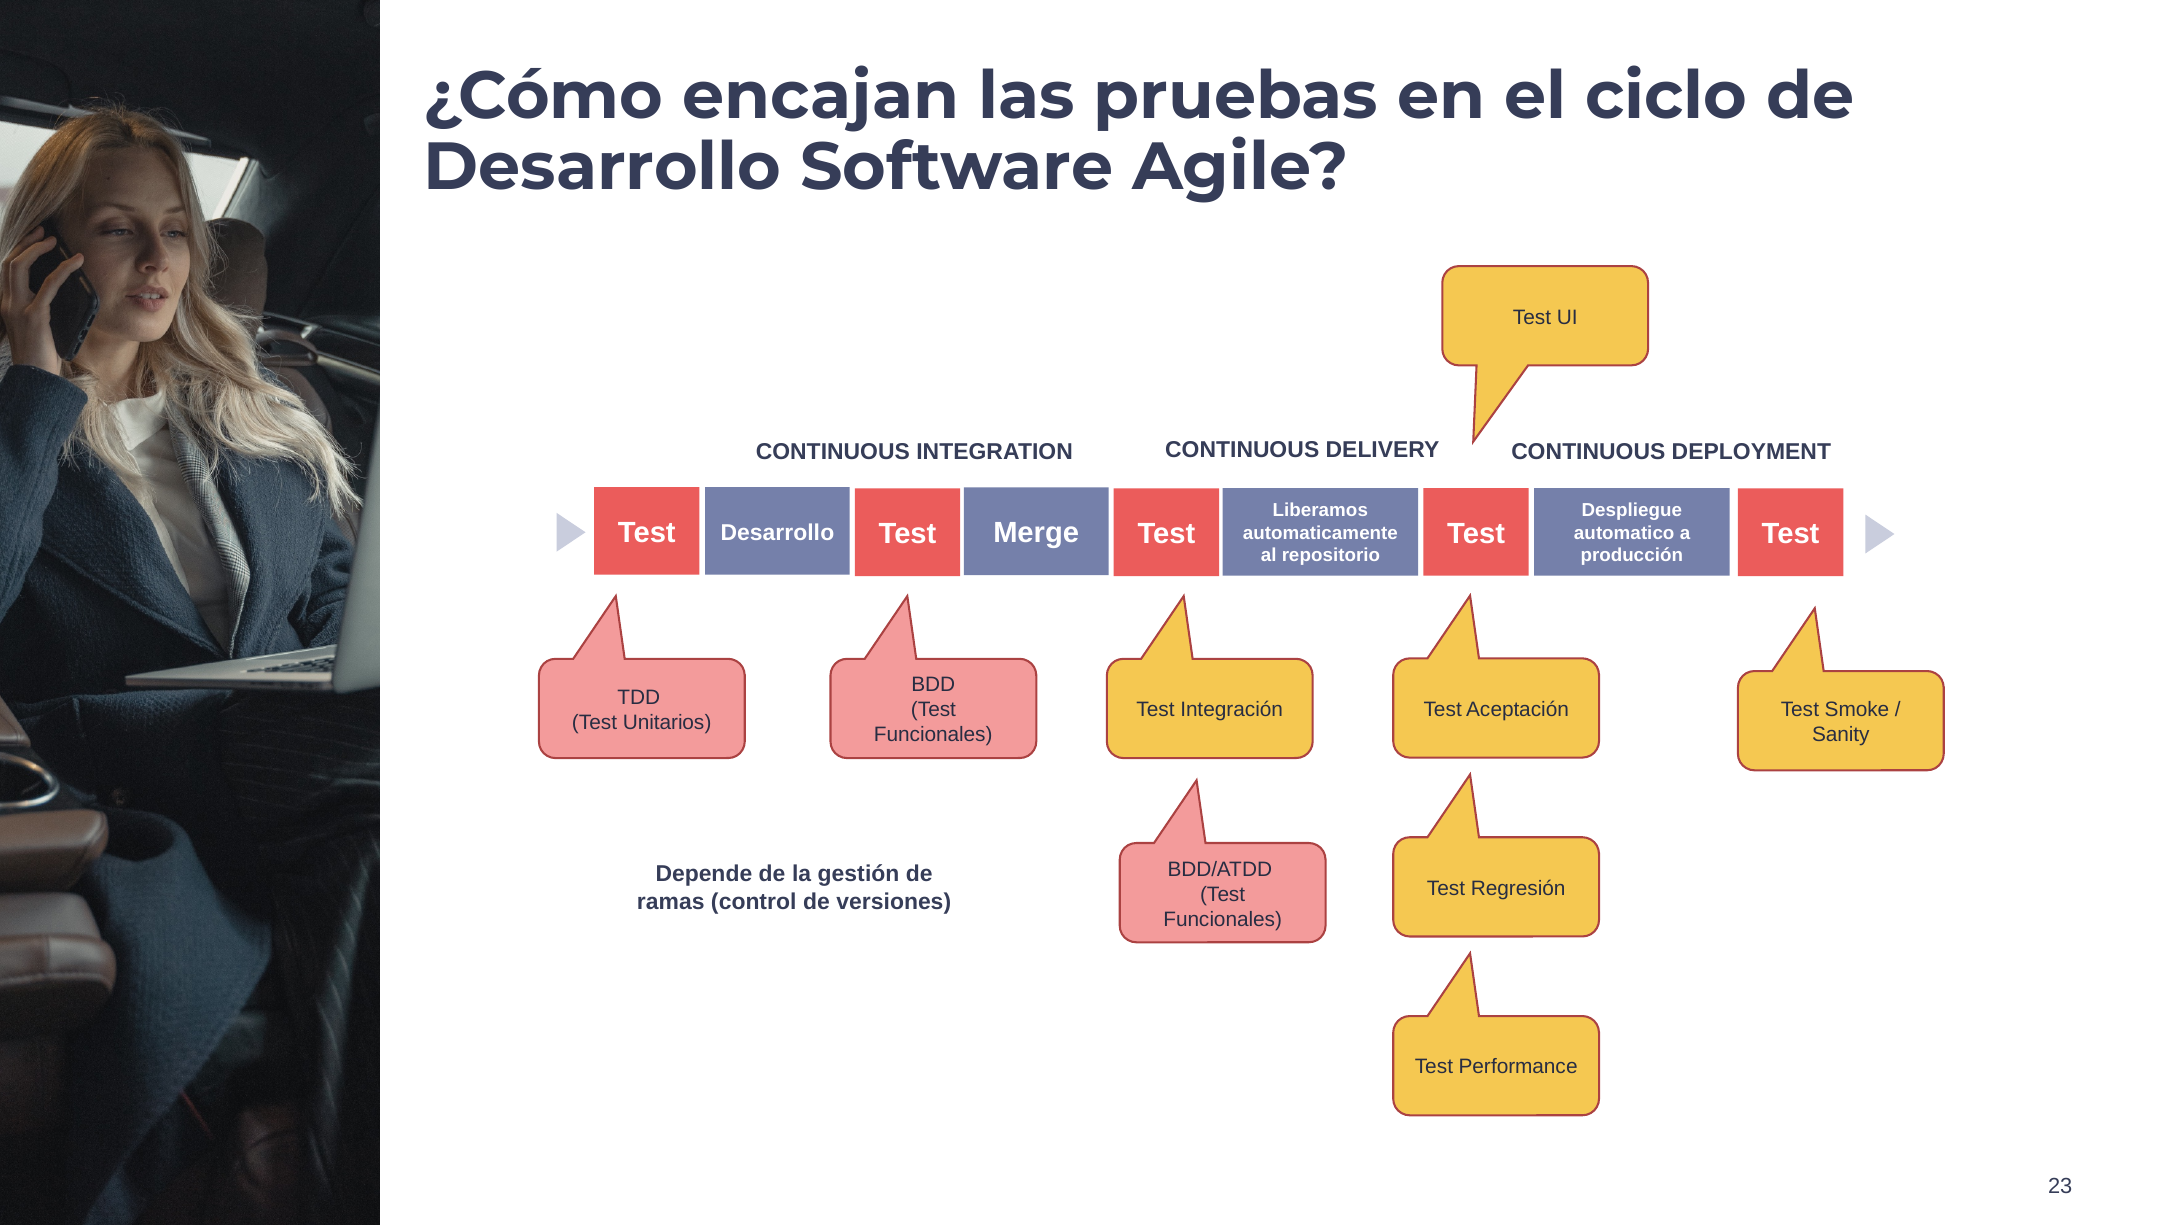

# ¿Cómo encajan las pruebas en el ciclo de Desarrollo Software Agile?
Test UI
CONTINUOUS DELIVERY
CONTINUOUS INTEGRATION
CONTINUOUS DEPLOYMENT
Test
Desarrollo
Merge
Despliegue automatico a producción
Test
Liberamos automaticamente al repositorio
Test
Test
Test

Test Aceptación
TDD
(Test Unitarios)
BDD
(Test Funcionales)
Test Integración
Test Smoke / Sanity
Test Regresión
BDD/ATDD
(Test Funcionales)
Depende de la gestión de ramas (control de versiones)
Test Performance